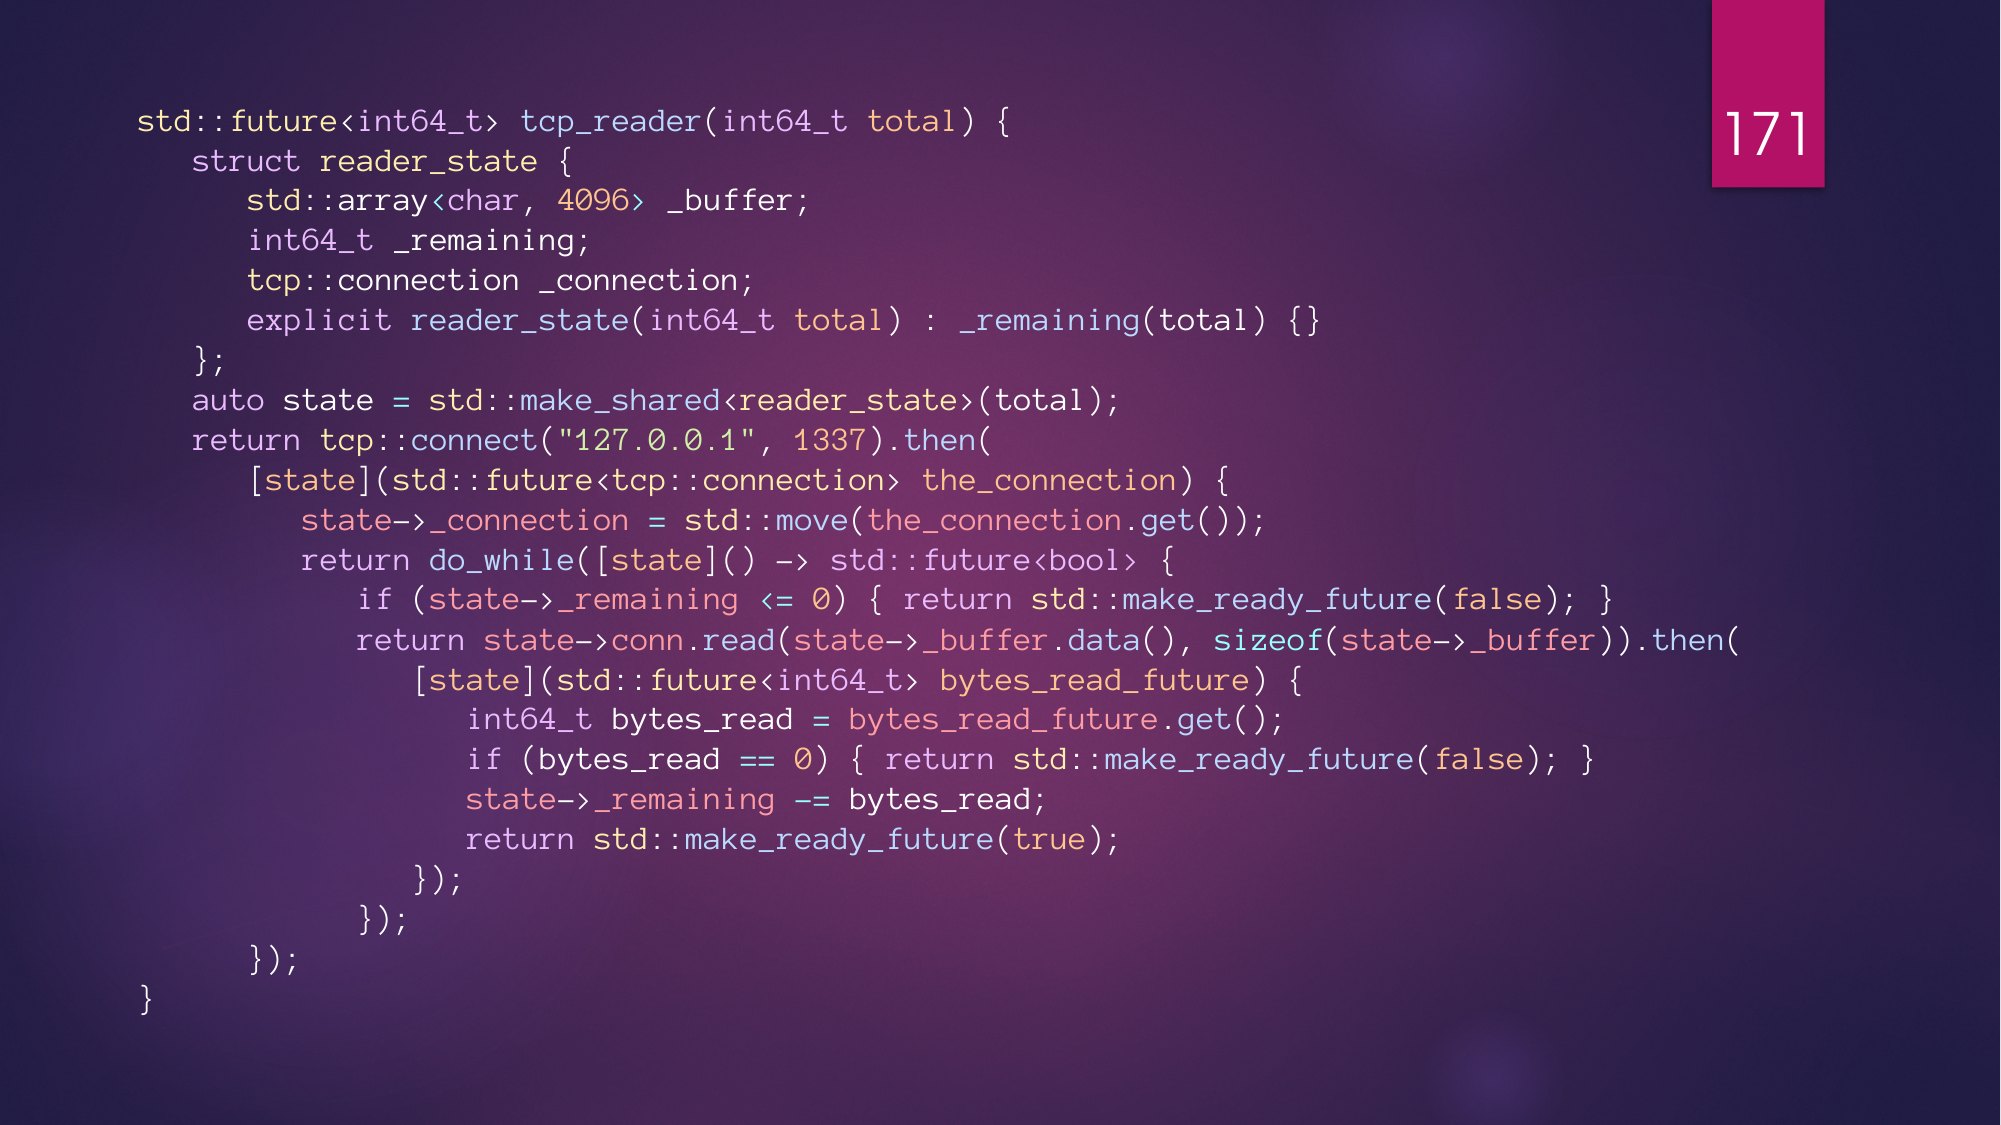

171
std::future<int64_t> tcp_reader(int64_t total) {
   struct reader_state {
      std::array<char, 4096> _buffer;
      int64_t _remaining;
      tcp::connection _connection;
      explicit reader_state(int64_t total) : _remaining(total) {}
   };
   auto state = std::make_shared<reader_state>(total);
   return tcp::connect("127.0.0.1", 1337).then(
      [state](std::future<tcp::connection> the_connection) {
         state->_connection = std::move(the_connection.get());
         return do_while([state]() -> std::future<bool> {
            if (state->_remaining <= 0) { return std::make_ready_future(false); }
            return state->conn.read(state->_buffer.data(), sizeof(state->_buffer)).then(
               [state](std::future<int64_t> bytes_read_future) {
                  int64_t bytes_read = bytes_read_future.get();
                  if (bytes_read == 0) { return std::make_ready_future(false); }
                  state->_remaining -= bytes_read;
                  return std::make_ready_future(true);
               });
            });
      });
}